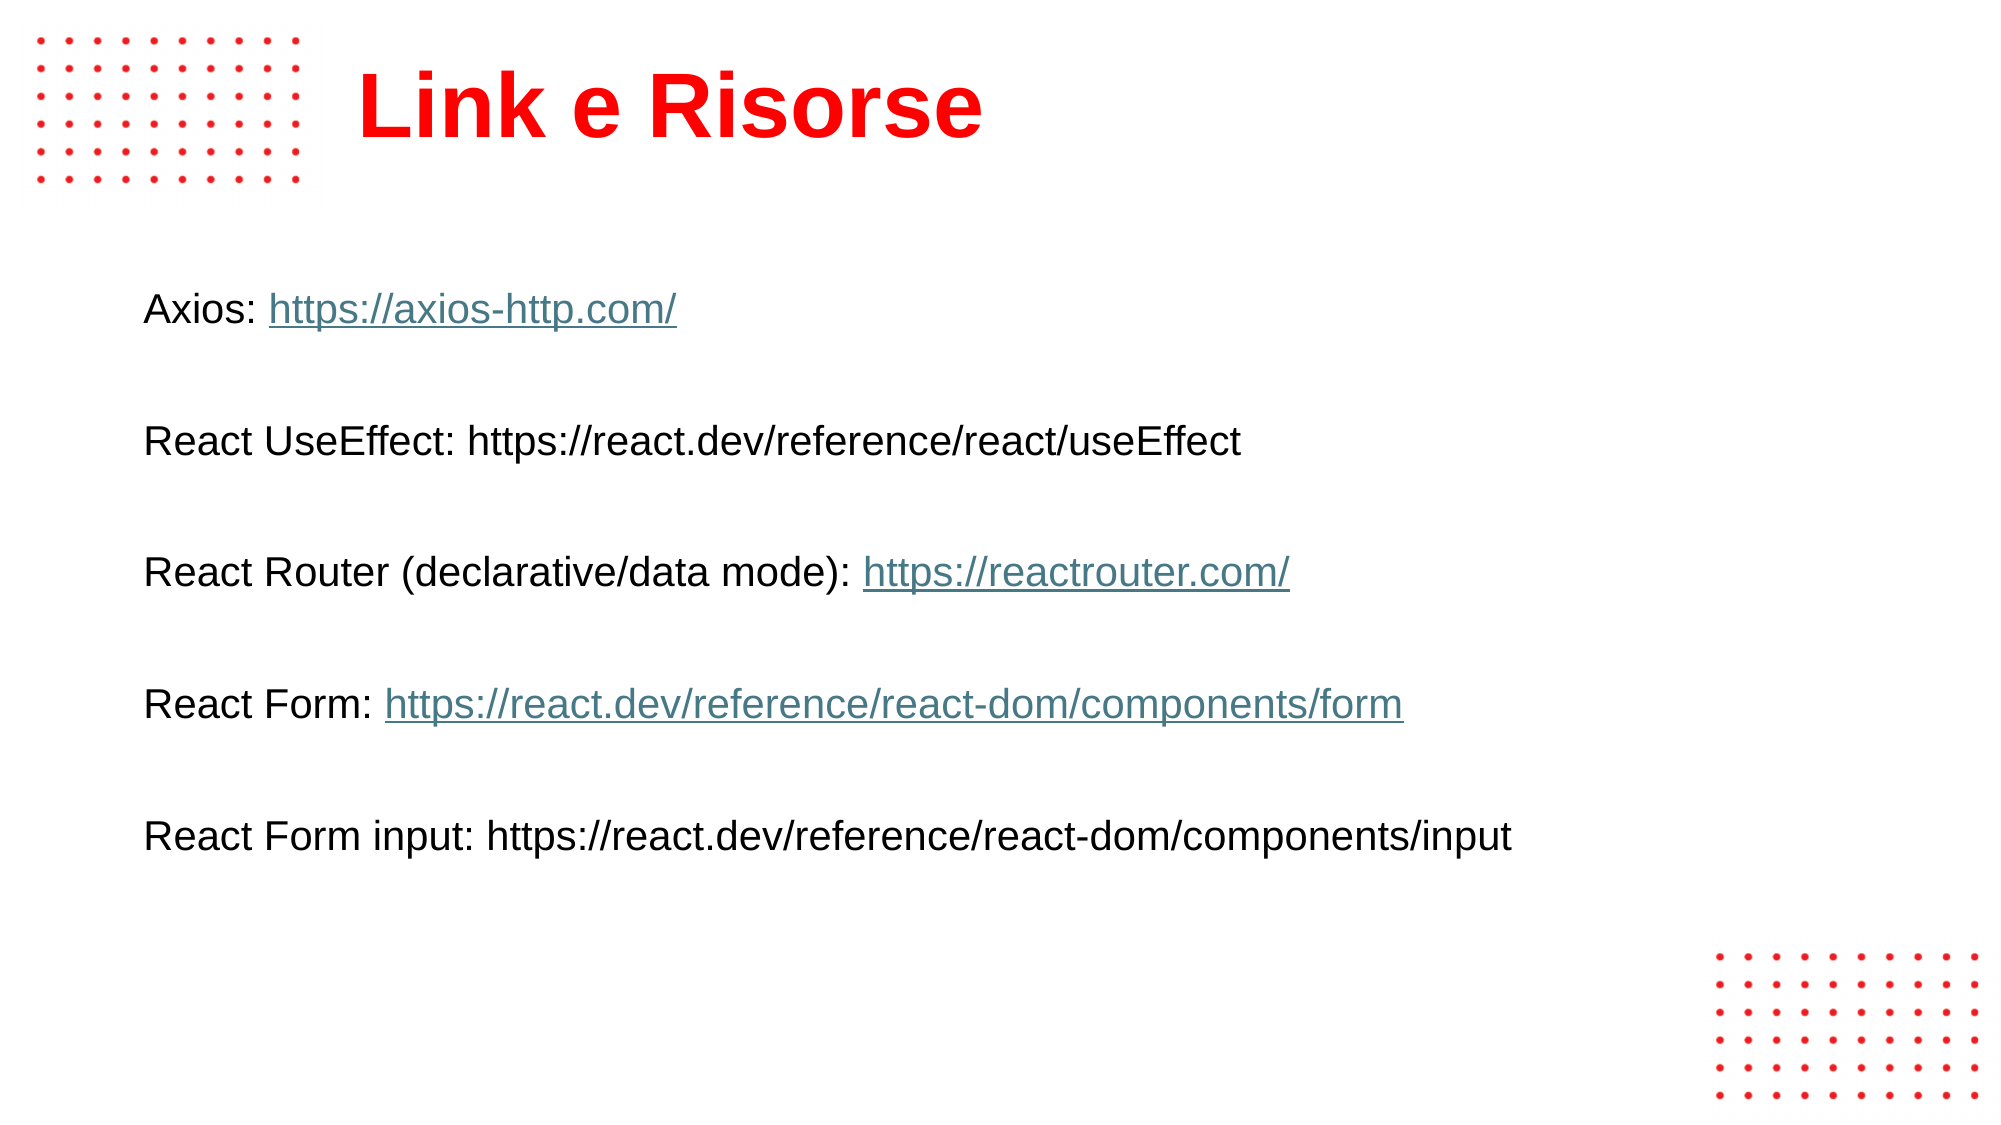

npm install react-router-dom

# Link e Risorse
Axios: https://axios-http.com/

React UseEffect: https://react.dev/reference/react/useEffect

React Router (declarative/data mode): https://reactrouter.com/

React Form: https://react.dev/reference/react-dom/components/form

React Form input: https://react.dev/reference/react-dom/components/input